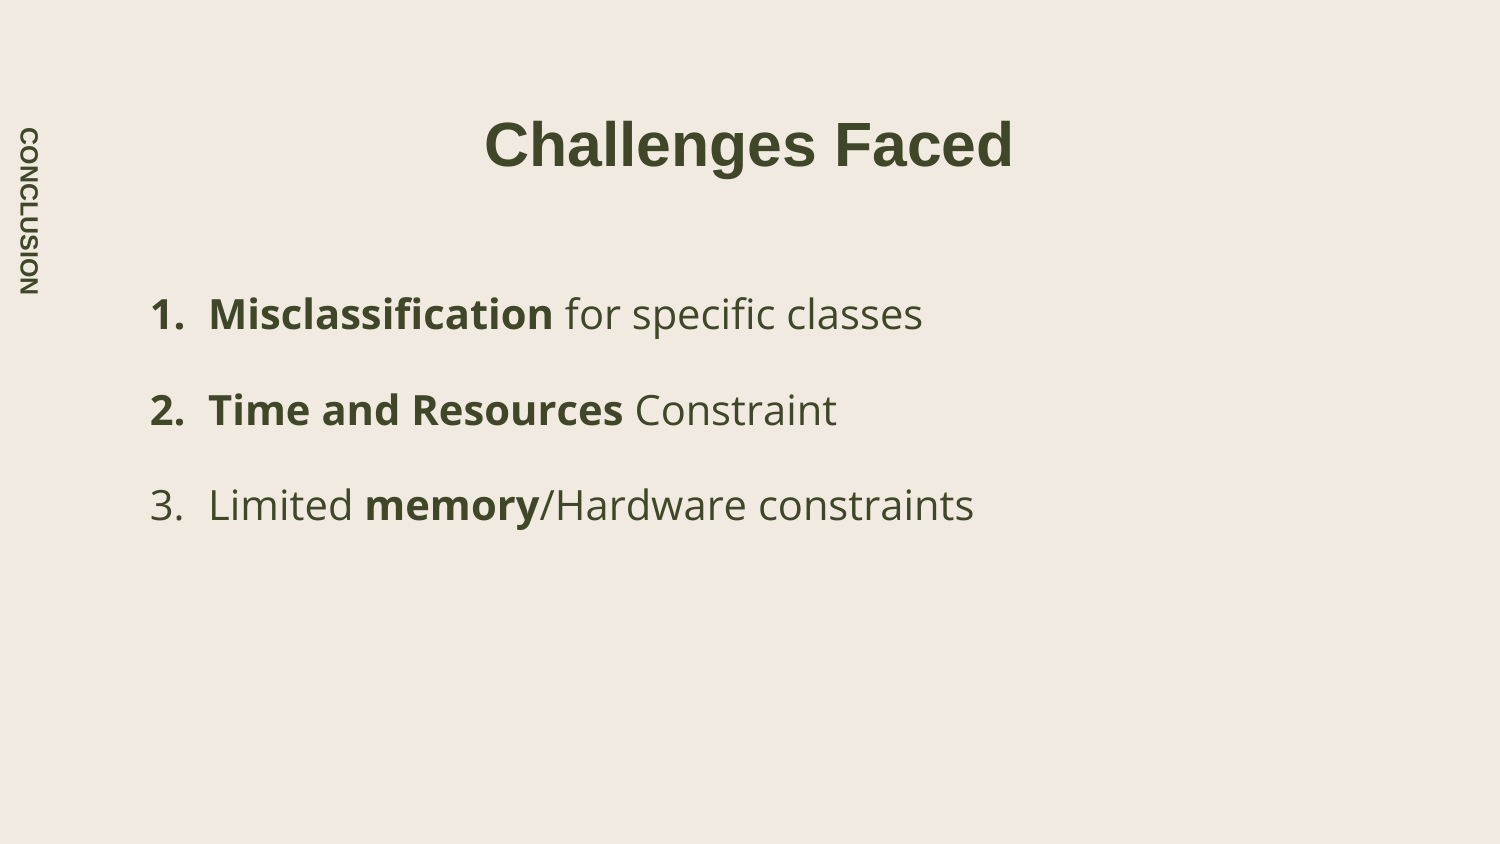

# Challenges Faced
CONCLUSION
Misclassification for specific classes
Time and Resources Constraint
Limited memory/Hardware constraints
Fine-tuning of hyperparameters
Unexpected Performance of Ensemble Model